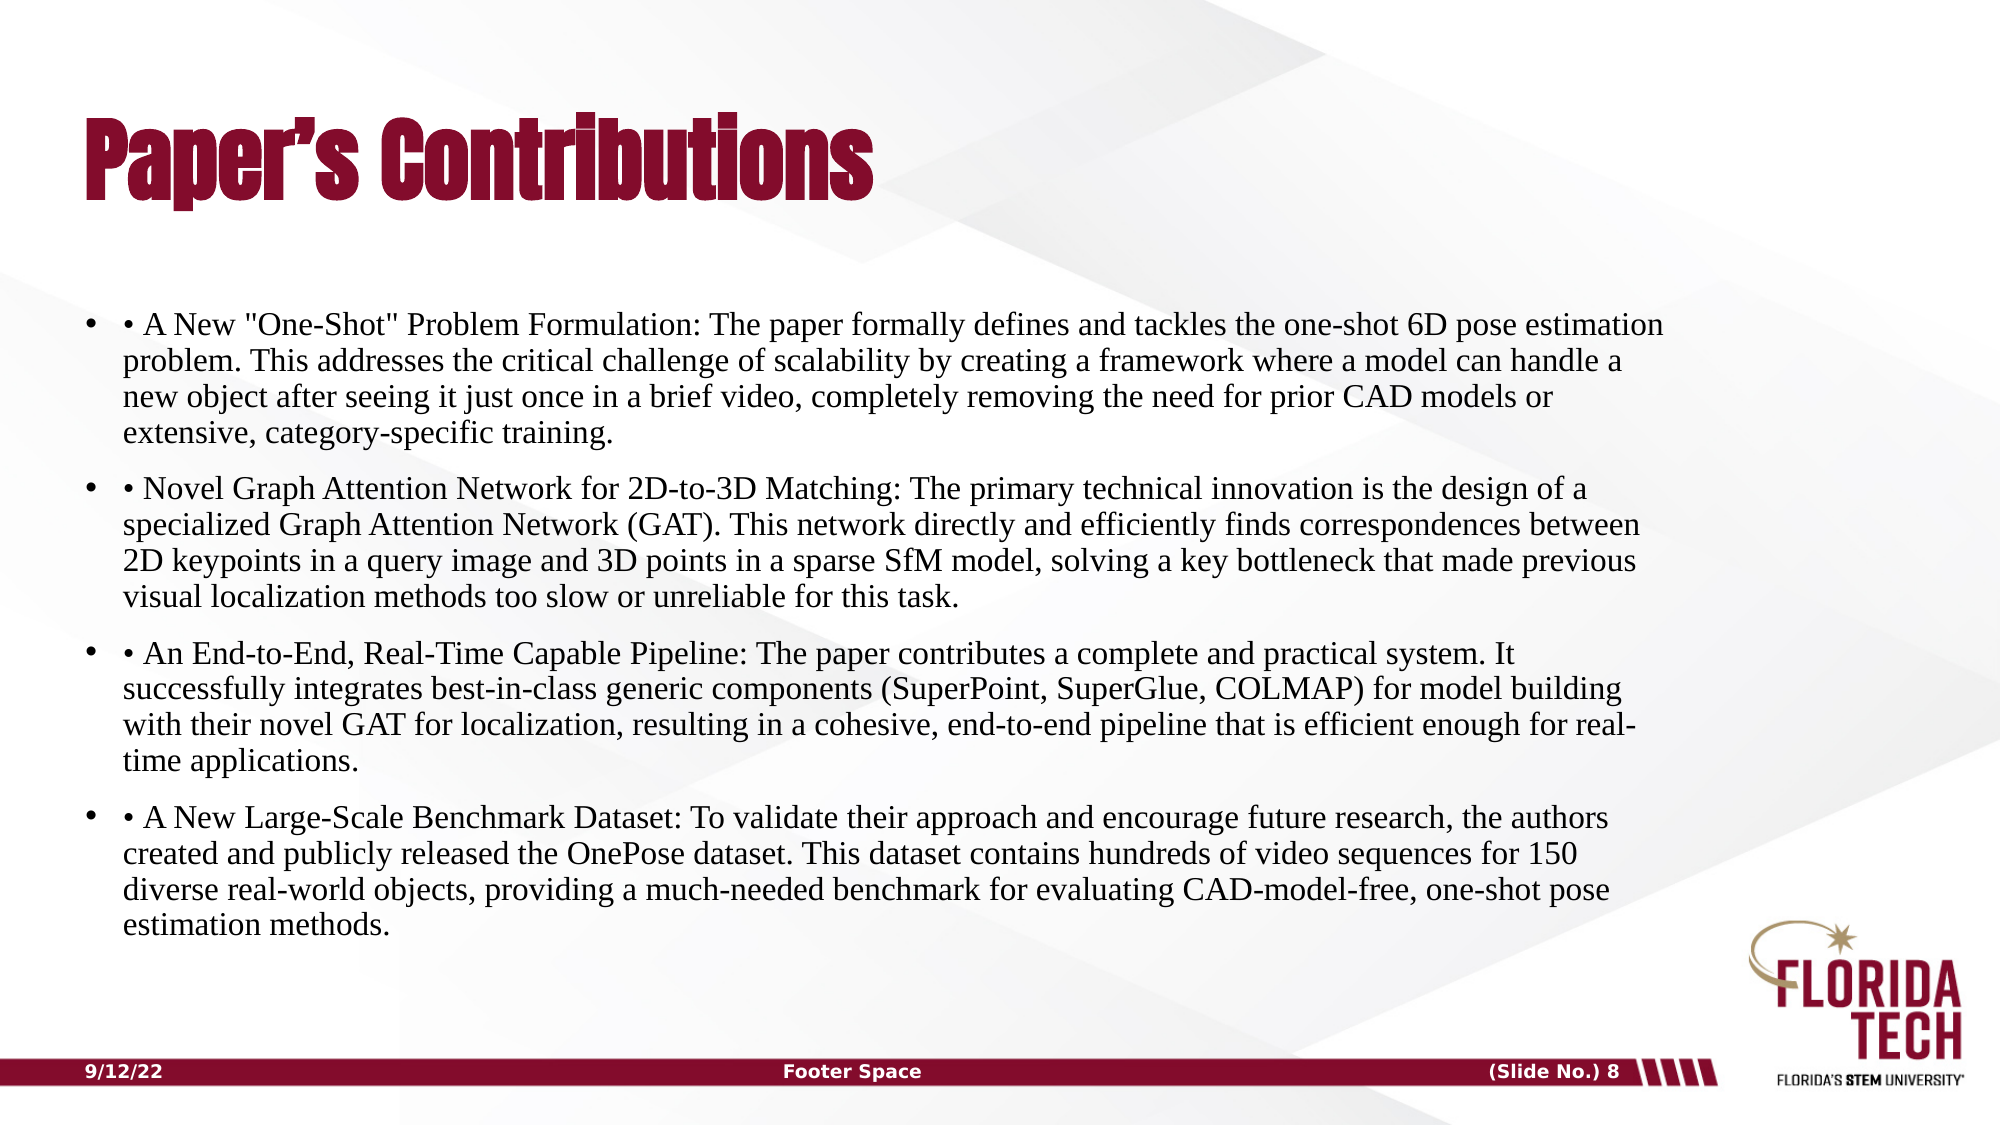

Paper’s Contributions
• A New "One-Shot" Problem Formulation: The paper formally defines and tackles the one-shot 6D pose estimation problem. This addresses the critical challenge of scalability by creating a framework where a model can handle a new object after seeing it just once in a brief video, completely removing the need for prior CAD models or extensive, category-specific training.
• Novel Graph Attention Network for 2D-to-3D Matching: The primary technical innovation is the design of a specialized Graph Attention Network (GAT). This network directly and efficiently finds correspondences between 2D keypoints in a query image and 3D points in a sparse SfM model, solving a key bottleneck that made previous visual localization methods too slow or unreliable for this task.
• An End-to-End, Real-Time Capable Pipeline: The paper contributes a complete and practical system. It successfully integrates best-in-class generic components (SuperPoint, SuperGlue, COLMAP) for model building with their novel GAT for localization, resulting in a cohesive, end-to-end pipeline that is efficient enough for real-time applications.
• A New Large-Scale Benchmark Dataset: To validate their approach and encourage future research, the authors created and publicly released the OnePose dataset. This dataset contains hundreds of video sequences for 150 diverse real-world objects, providing a much-needed benchmark for evaluating CAD-model-free, one-shot pose estimation methods.
9/12/22
Footer Space
(Slide No.) 8